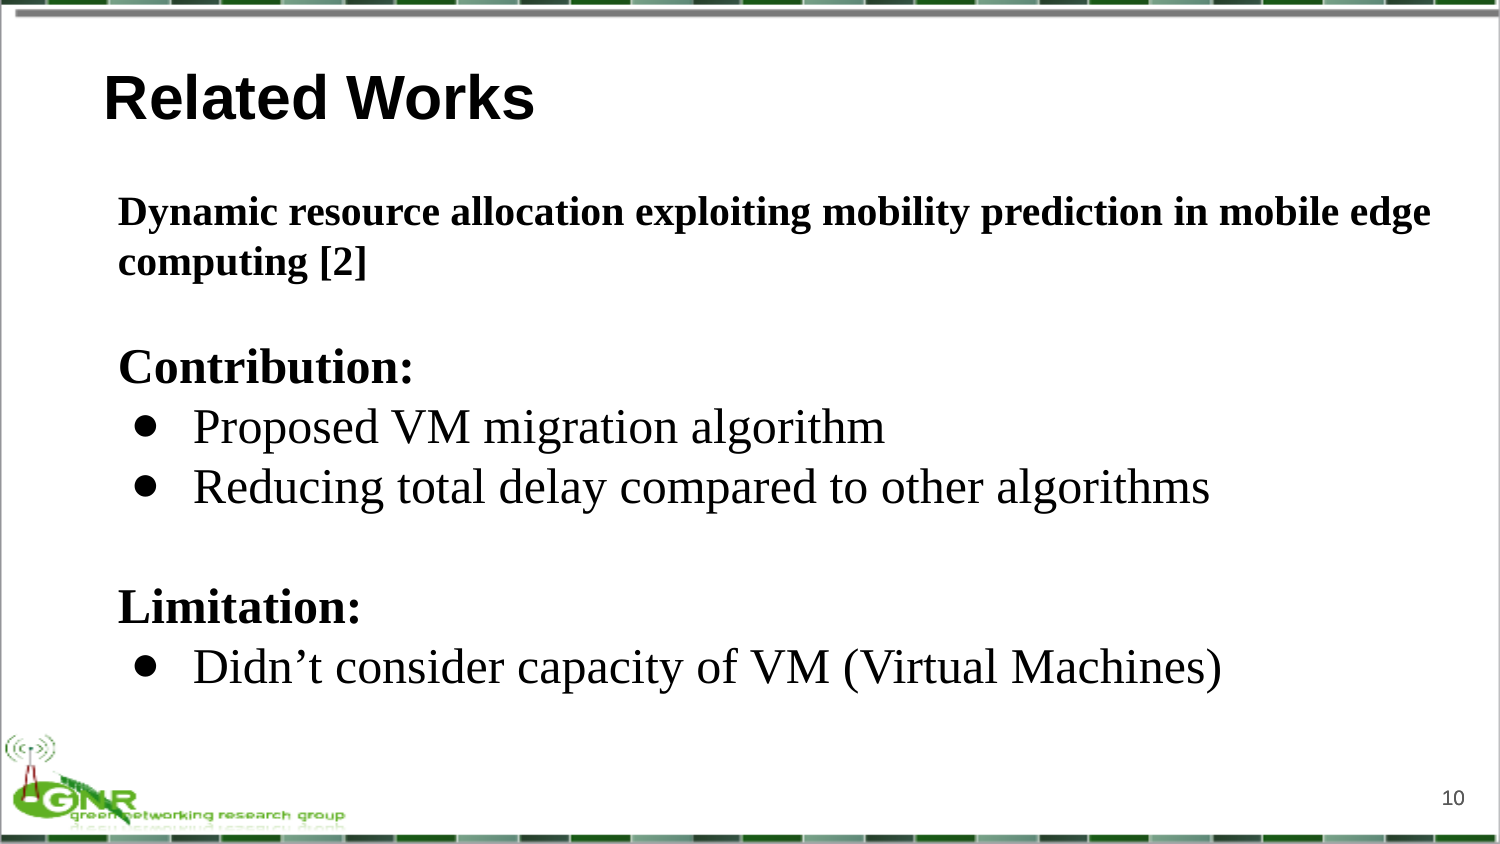

Related Works
Dynamic resource allocation exploiting mobility prediction in mobile edge computing [2]

Contribution:
Proposed VM migration algorithm
Reducing total delay compared to other algorithms

Limitation:
Didn’t consider capacity of VM (Virtual Machines)

10
10